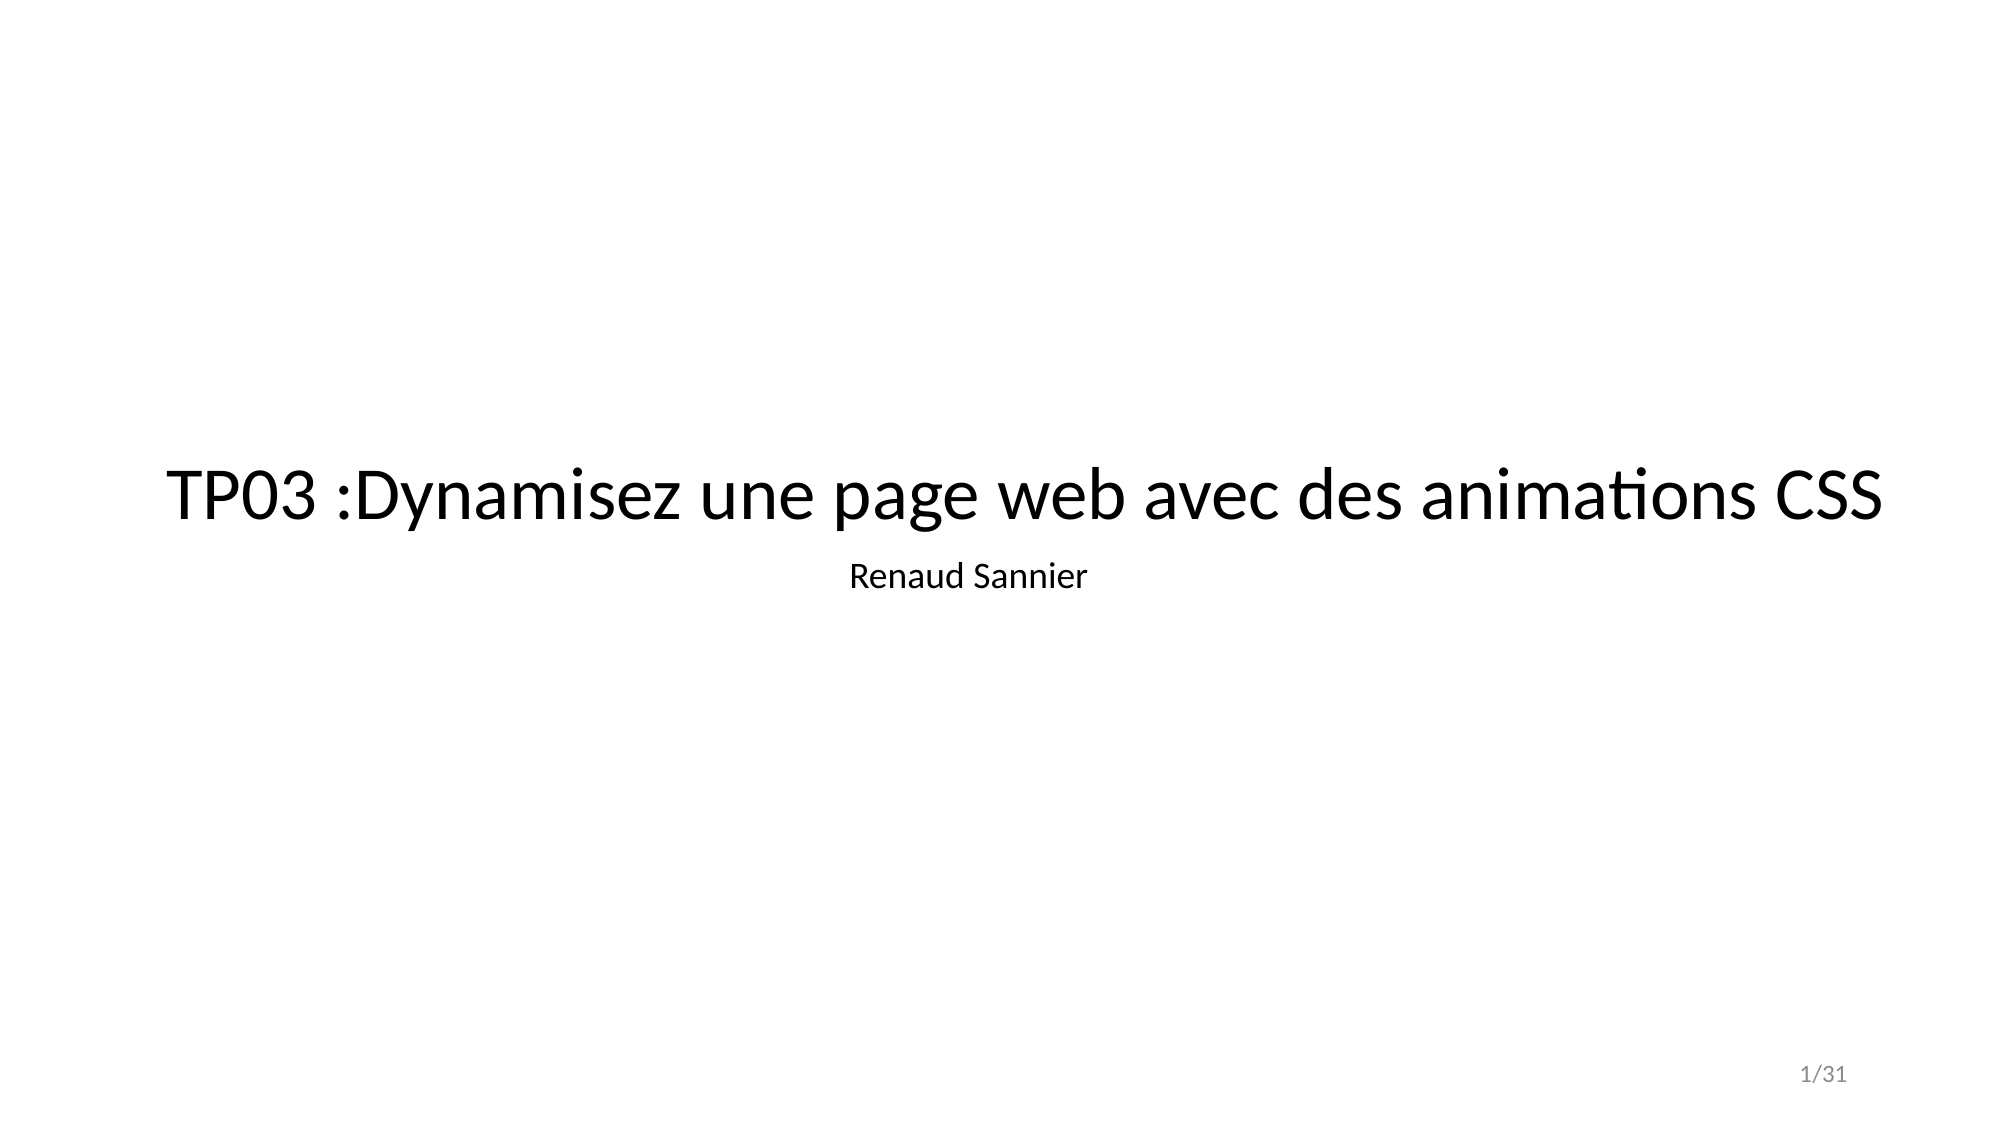

# TP03 :Dynamisez une page web avec des animations CSS
Renaud Sannier
1/31